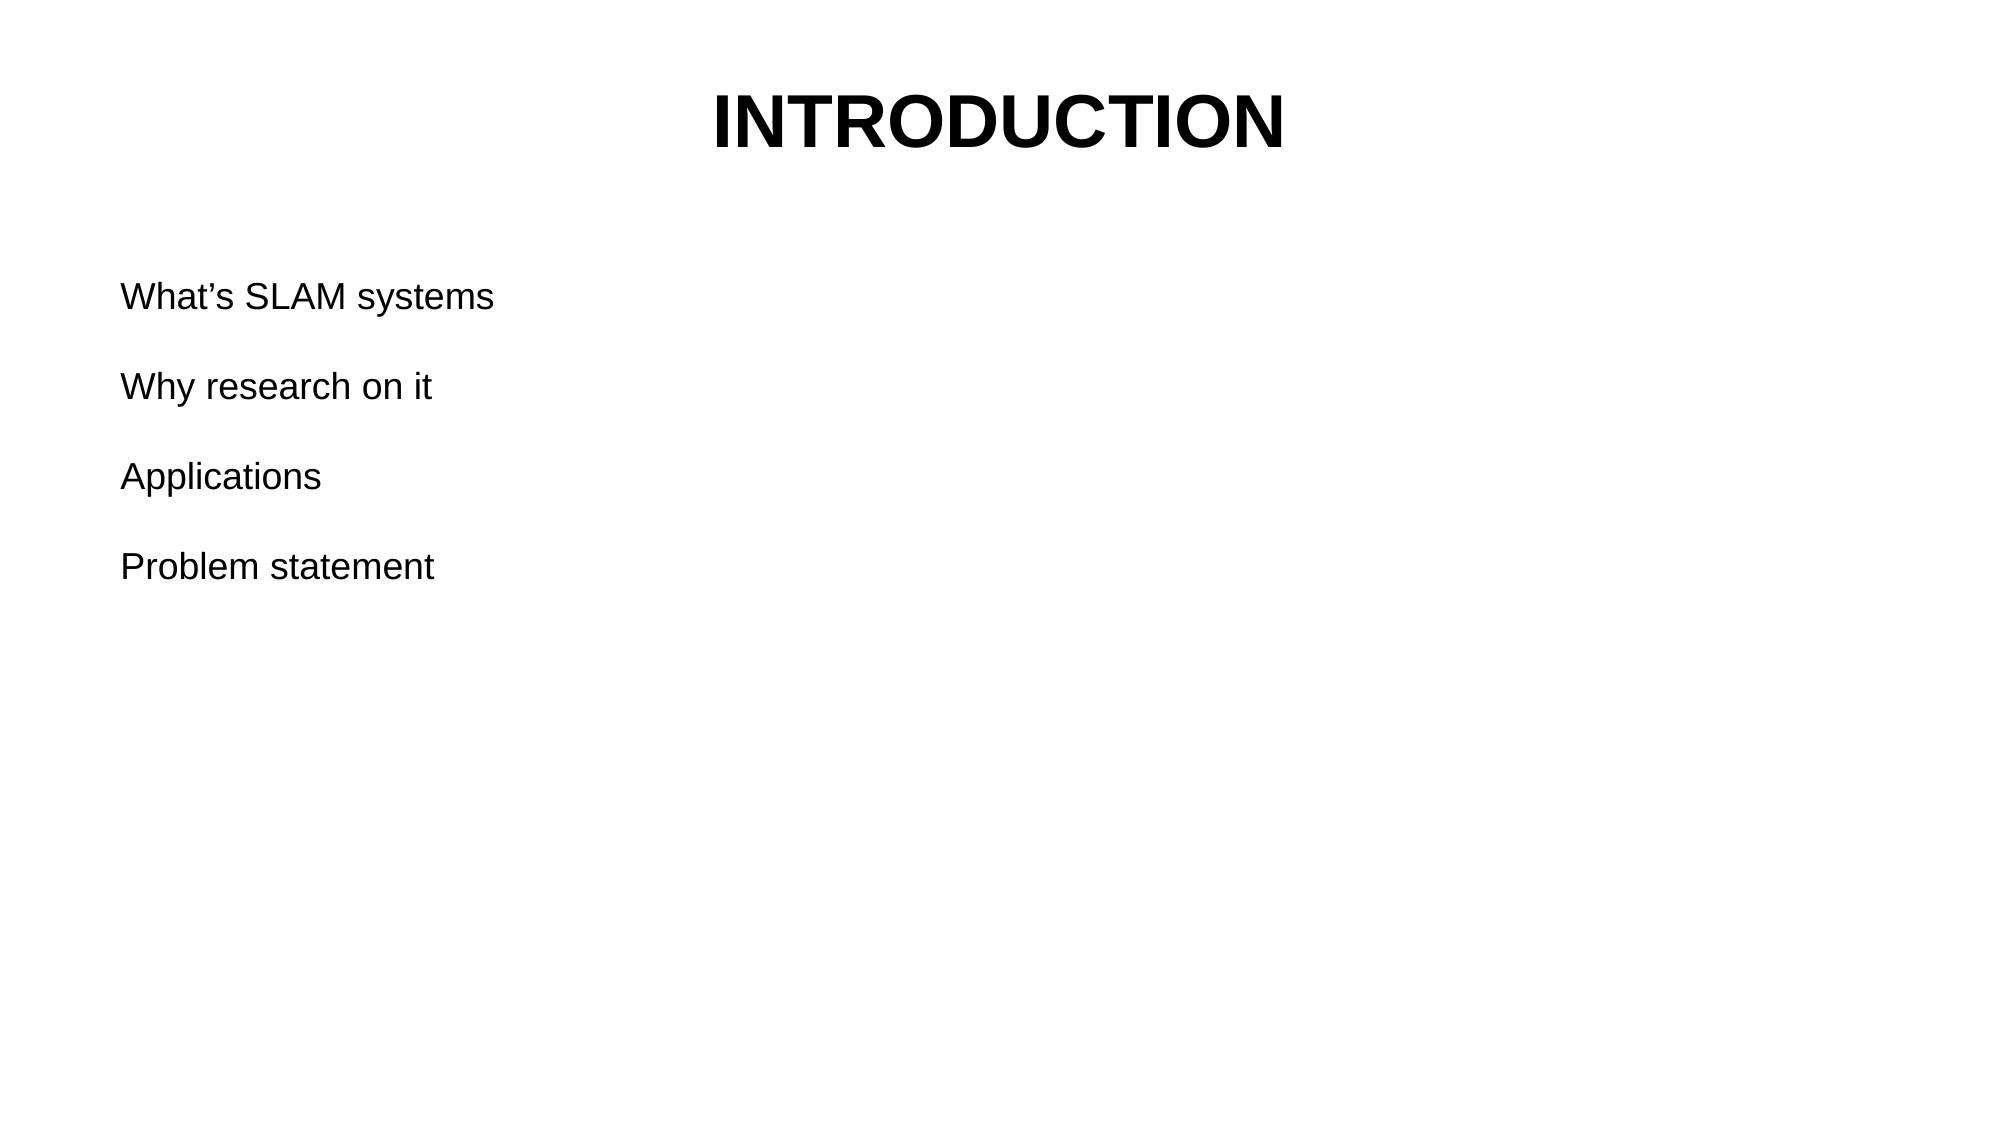

# Introduction
What’s SLAM systems

Why research on it

Applications

Problem statement